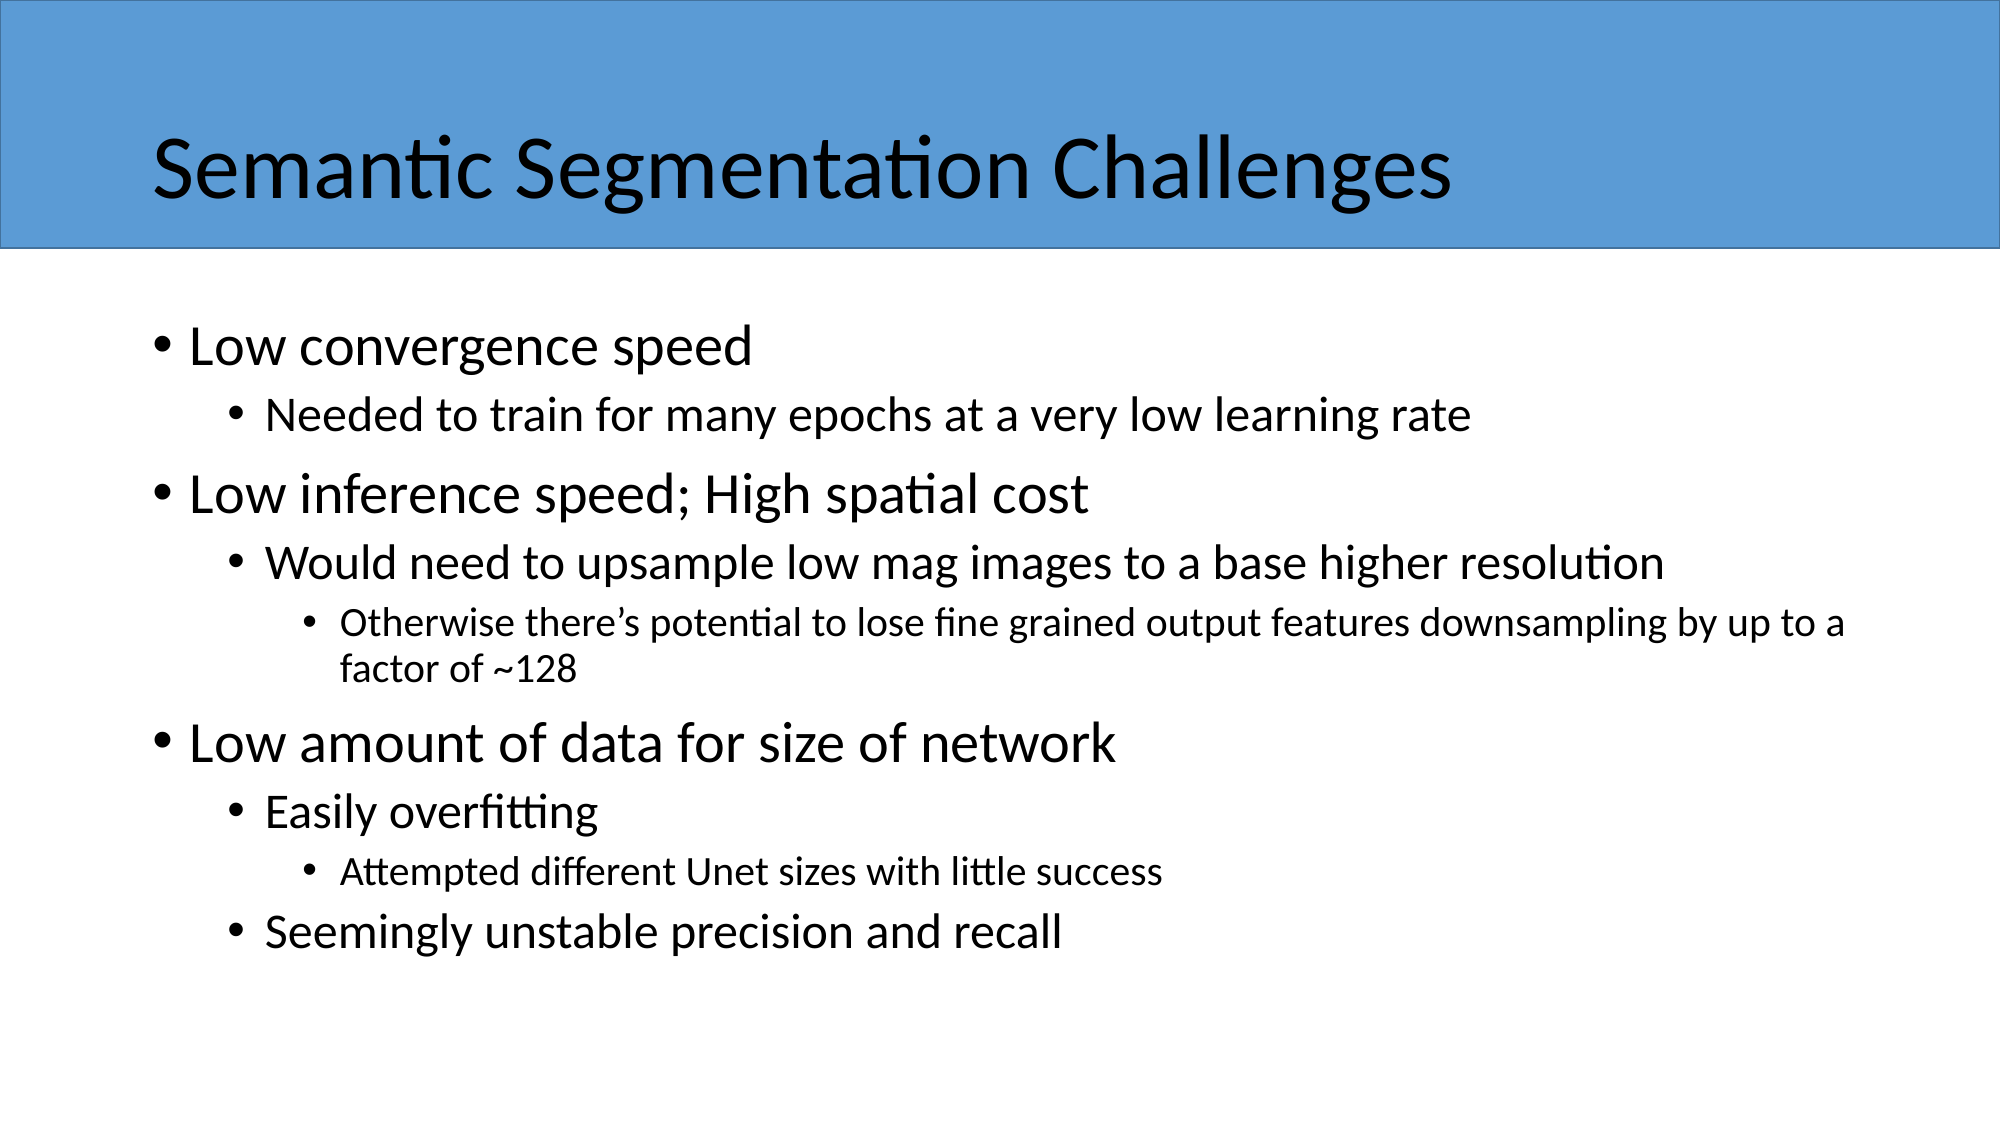

# Semantic Segmentation Challenges
Low convergence speed
Needed to train for many epochs at a very low learning rate
Low inference speed; High spatial cost
Would need to upsample low mag images to a base higher resolution
Otherwise there’s potential to lose fine grained output features downsampling by up to a factor of ~128
Low amount of data for size of network
Easily overfitting
Attempted different Unet sizes with little success
Seemingly unstable precision and recall